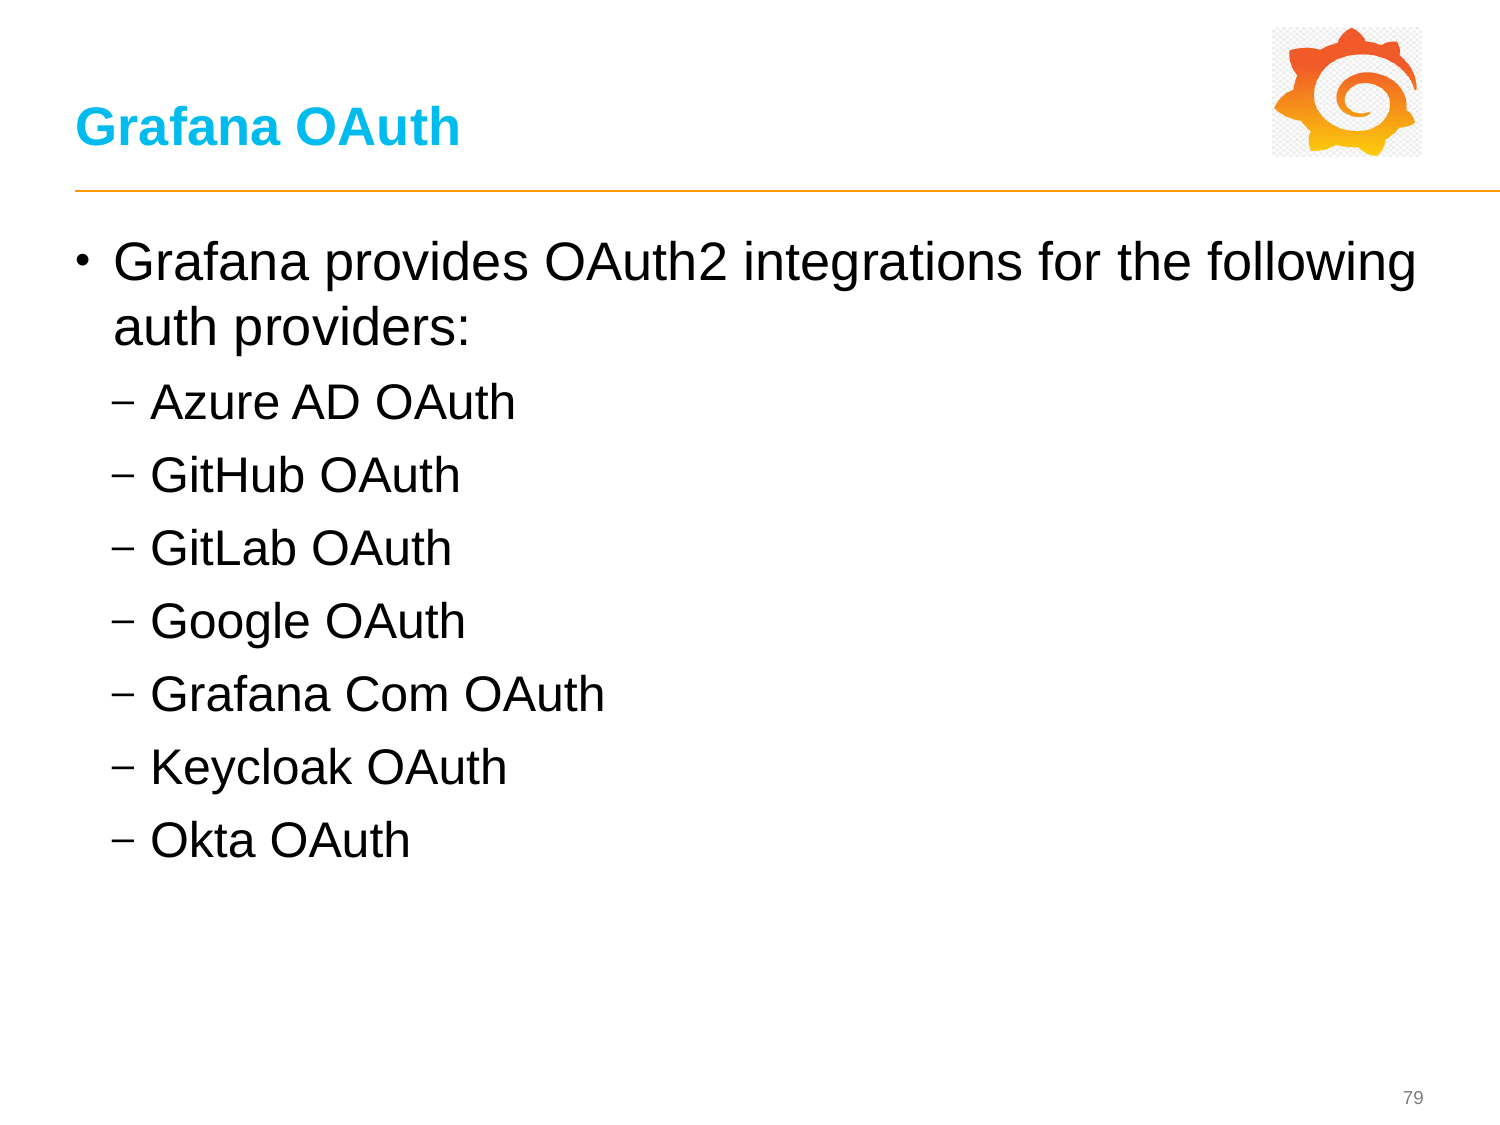

# Grafana OAuth
Grafana provides OAuth2 integrations for the following auth providers:
Azure AD OAuth
GitHub OAuth
GitLab OAuth
Google OAuth
Grafana Com OAuth
Keycloak OAuth
Okta OAuth